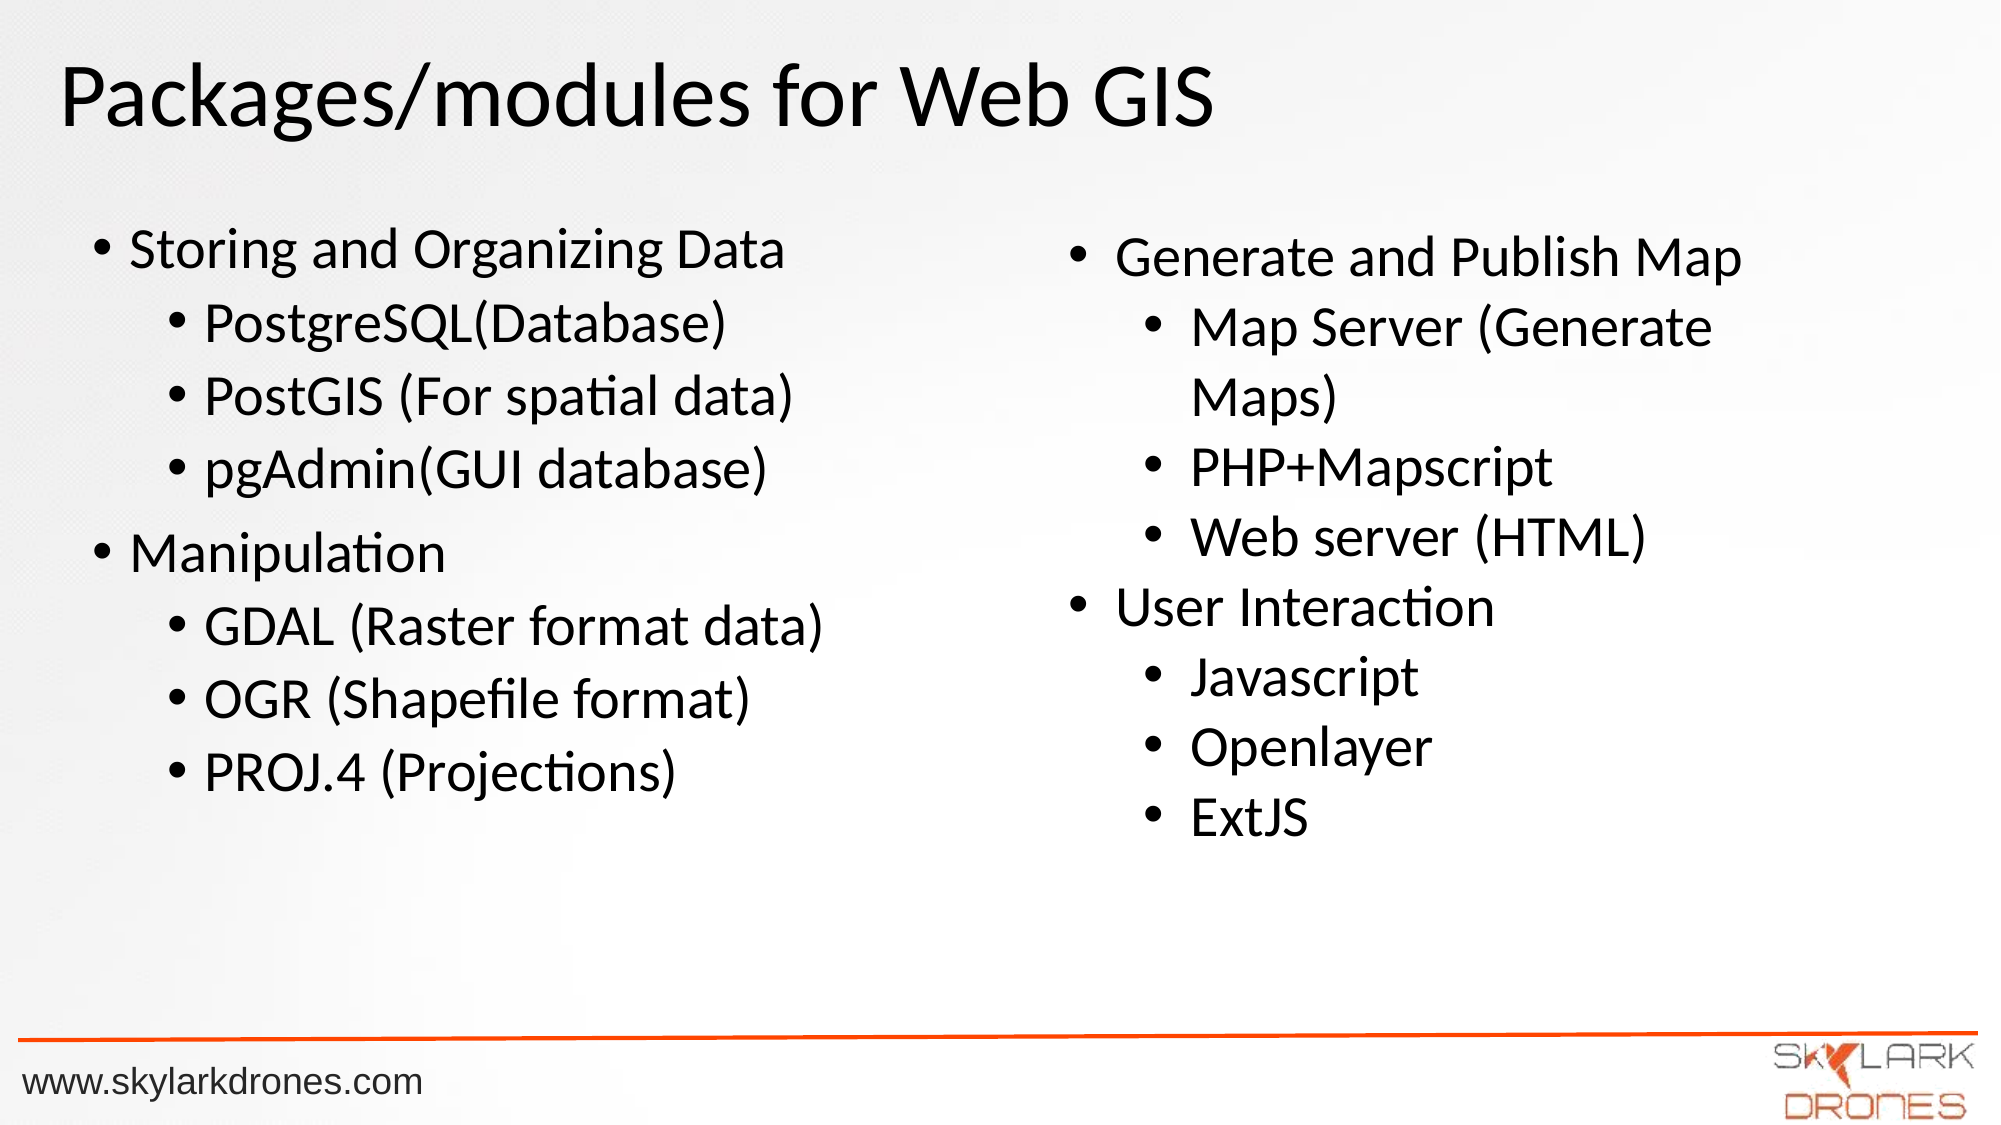

# Packages/modules for Web GIS
Storing and Organizing Data
PostgreSQL(Database)
PostGIS (For spatial data)
pgAdmin(GUI database)
Manipulation
GDAL (Raster format data)
OGR (Shapefile format)
PROJ.4 (Projections)
Generate and Publish Map
Map Server (Generate Maps)
PHP+Mapscript
Web server (HTML)
User Interaction
Javascript
Openlayer
ExtJS